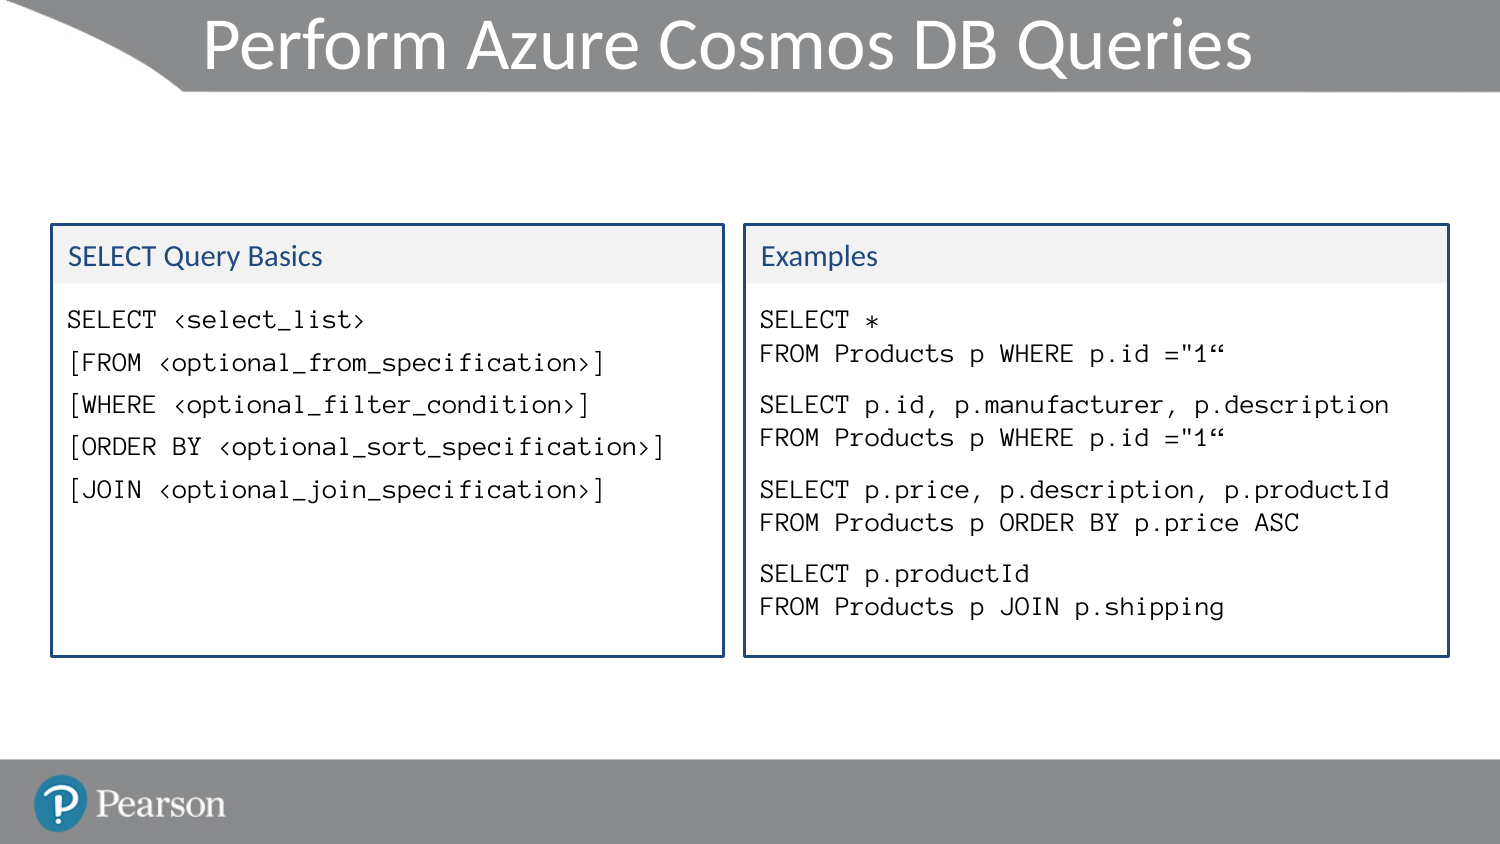

# Perform Azure Cosmos DB Queries

SELECT <select_list>
[FROM <optional_from_specification>]
[WHERE <optional_filter_condition>]
[ORDER BY <optional_sort_specification>]
[JOIN <optional_join_specification>]
SELECT Query Basics
Examples
SELECT *
FROM Products p WHERE p.id ="1“
SELECT p.id, p.manufacturer, p.description
FROM Products p WHERE p.id ="1“
SELECT p.price, p.description, p.productId
FROM Products p ORDER BY p.price ASC
SELECT p.productId
FROM Products p JOIN p.shipping